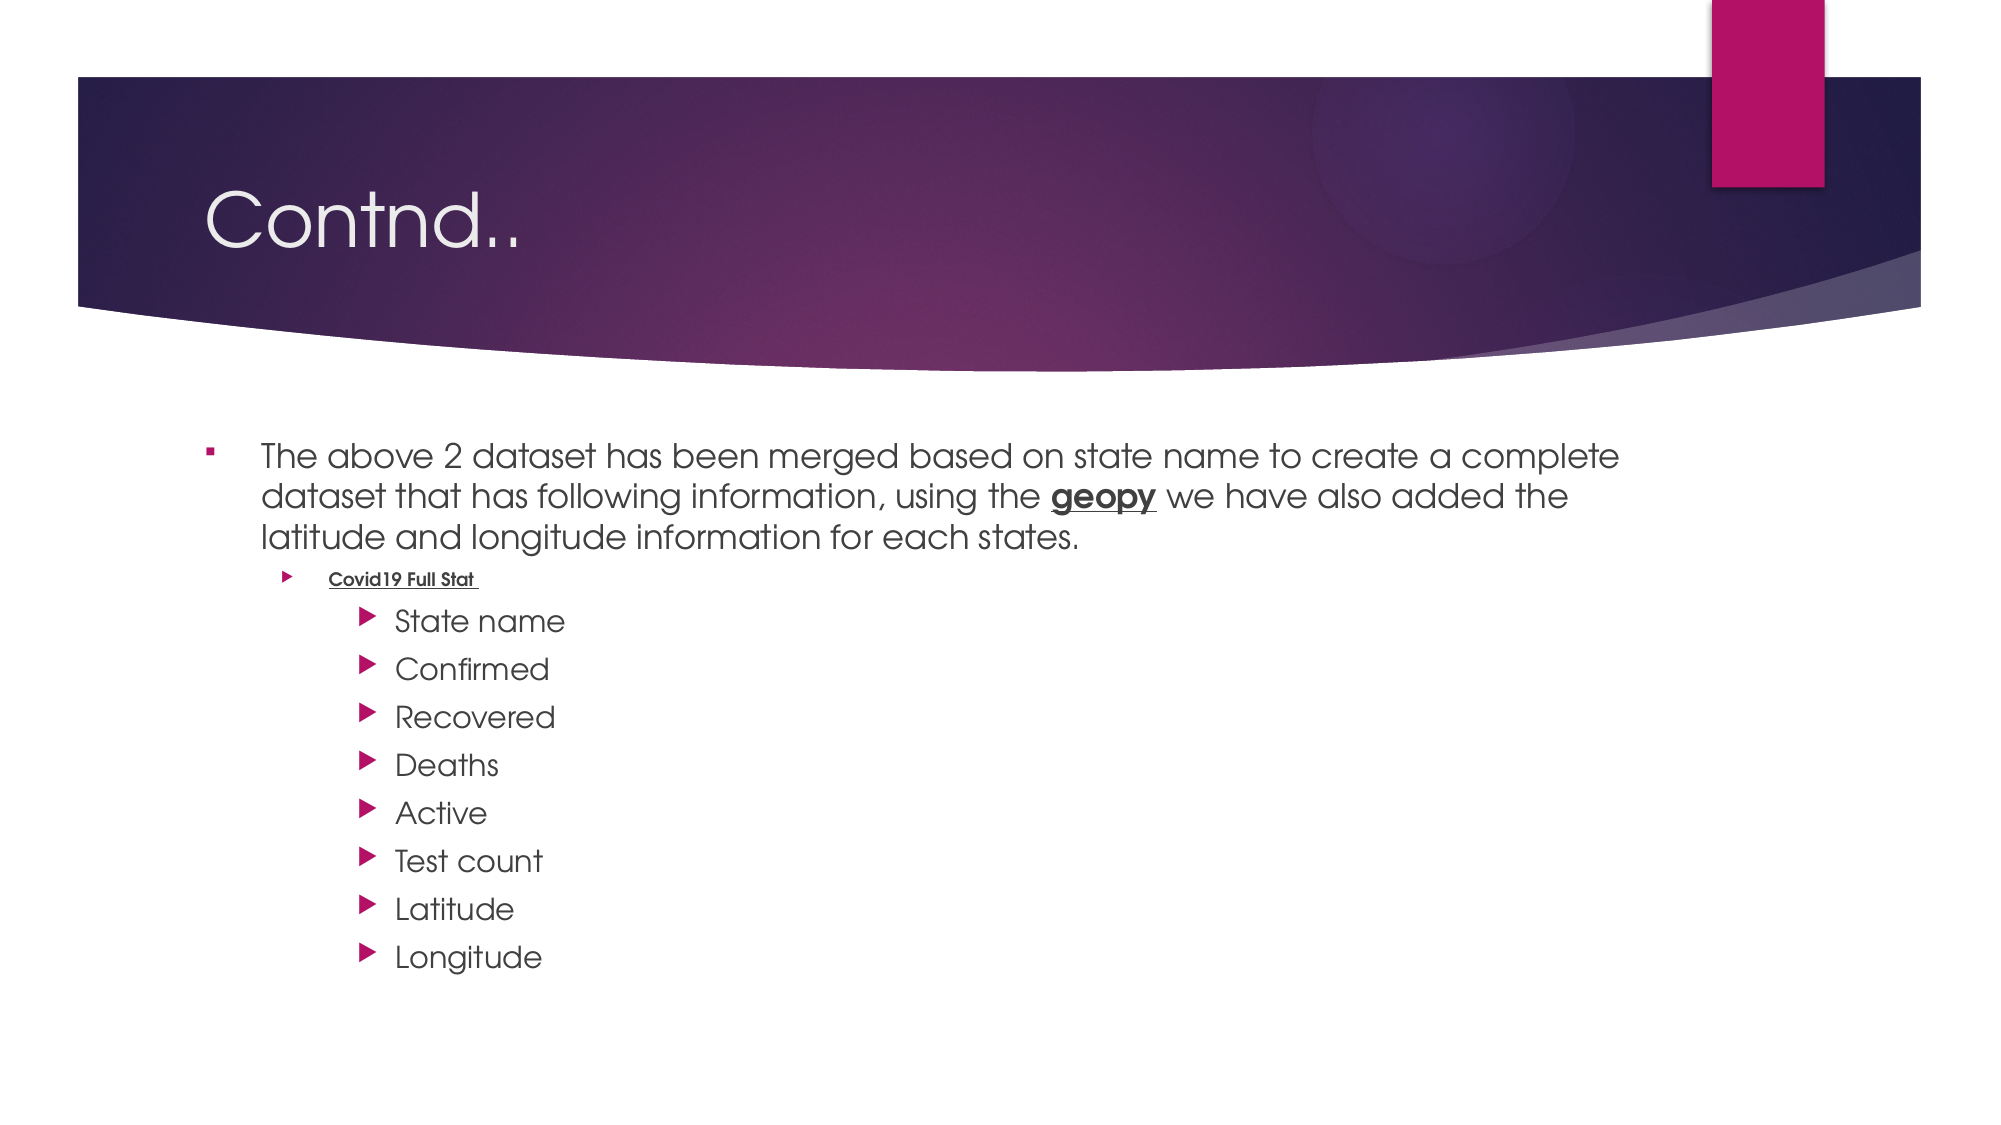

# Contnd..
The above 2 dataset has been merged based on state name to create a complete dataset that has following information, using the geopy we have also added the latitude and longitude information for each states.
Covid19 Full Stat
State name
Confirmed
Recovered
Deaths
Active
Test count
Latitude
Longitude